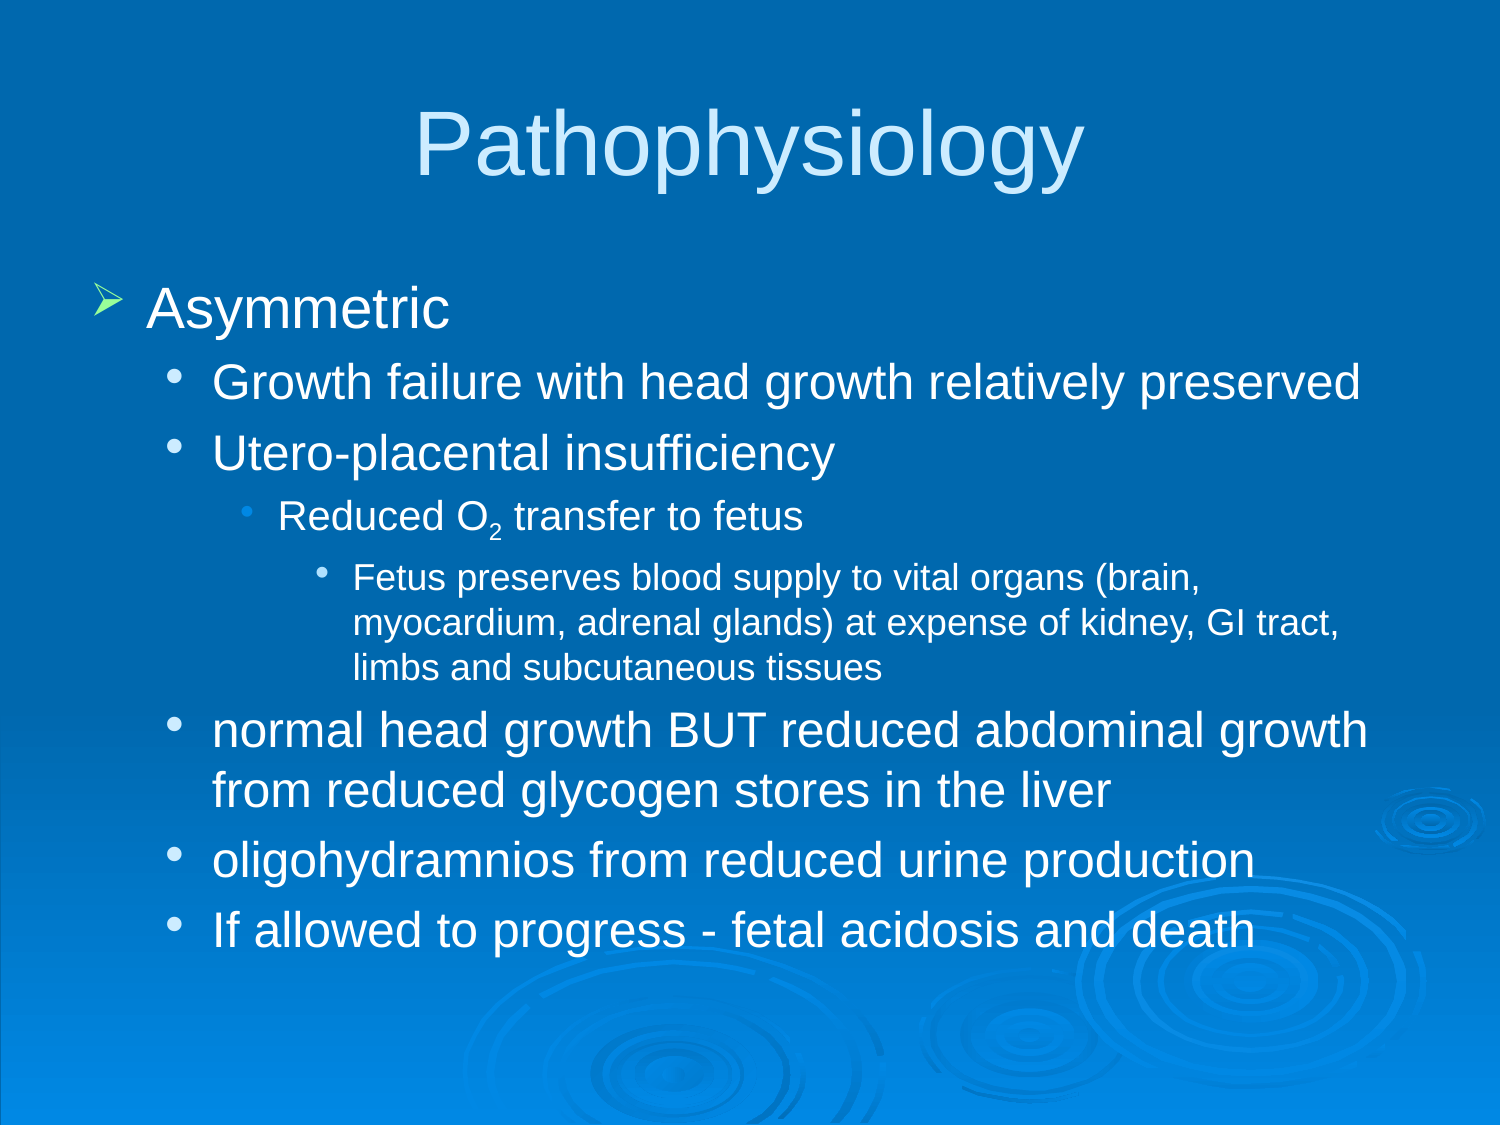

# Pathophysiology
Asymmetric
Growth failure with head growth relatively preserved
Utero-placental insufficiency
Reduced O2 transfer to fetus
Fetus preserves blood supply to vital organs (brain, myocardium, adrenal glands) at expense of kidney, GI tract, limbs and subcutaneous tissues
normal head growth BUT reduced abdominal growth from reduced glycogen stores in the liver
oligohydramnios from reduced urine production
If allowed to progress - fetal acidosis and death